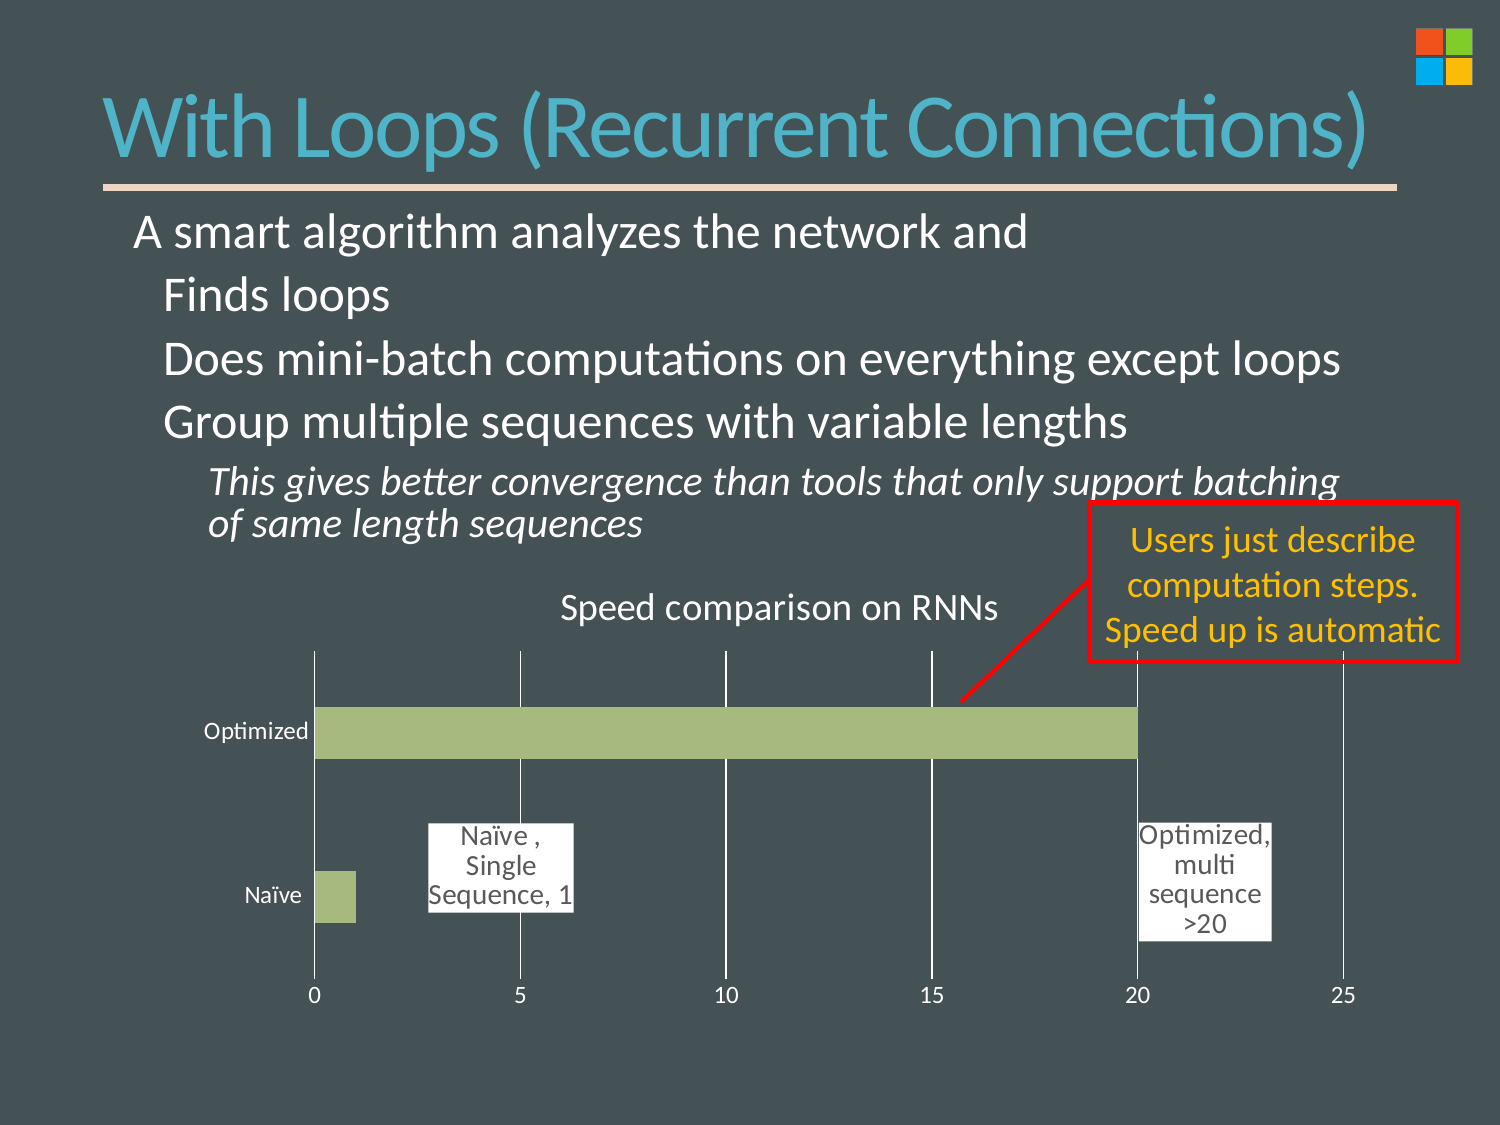

# With Loops (Recurrent Connections)
A smart algorithm analyzes the network and
Finds loops
Does mini-batch computations on everything except loops
Group multiple sequences with variable lengths
This gives better convergence than tools that only support batching of same length sequences
Users just describe computation steps. Speed up is automatic

### Chart: Speed comparison on RNNs

| Category | Series 1 |
|---|---|
| Naïve  | 1.0 |
| Optimized | 20.0 |